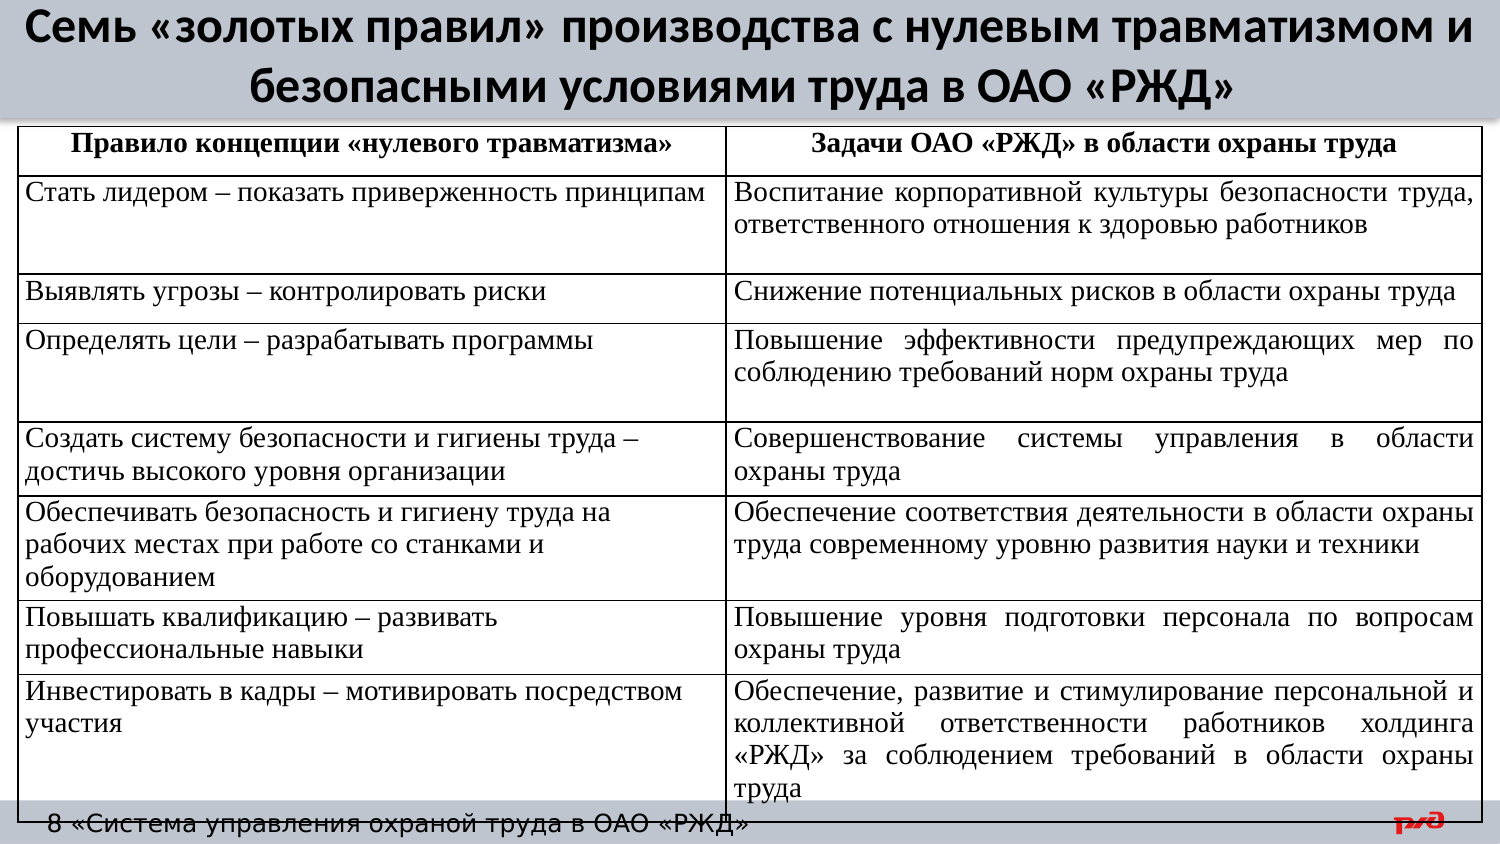

Семь «золотых правил» производства с нулевым травматизмом и безопасными условиями труда в ОАО «РЖД»
| Правило концепции «нулевого травматизма» | Задачи ОАО «РЖД» в области охраны труда |
| --- | --- |
| Стать лидером – показать приверженность принципам | Воспитание корпоративной культуры безопасности труда, ответственного отношения к здоровью работников |
| Выявлять угрозы – контролировать риски | Снижение потенциальных рисков в области охраны труда |
| Определять цели – разрабатывать программы | Повышение эффективности предупреждающих мер по соблюдению требований норм охраны труда |
| Создать систему безопасности и гигиены труда – достичь высокого уровня организации | Совершенствование системы управления в области охраны труда |
| Обеспечивать безопасность и гигиену труда на рабочих местах при работе со станками и оборудованием | Обеспечение соответствия деятельности в области охраны труда современному уровню развития науки и техники |
| Повышать квалификацию – развивать профессиональные навыки | Повышение уровня подготовки персонала по вопросам охраны труда |
| Инвестировать в кадры – мотивировать посредством участия | Обеспечение, развитие и стимулирование персональной и коллективной ответственности работников холдинга «РЖД» за соблюдением требований в области охраны труда |